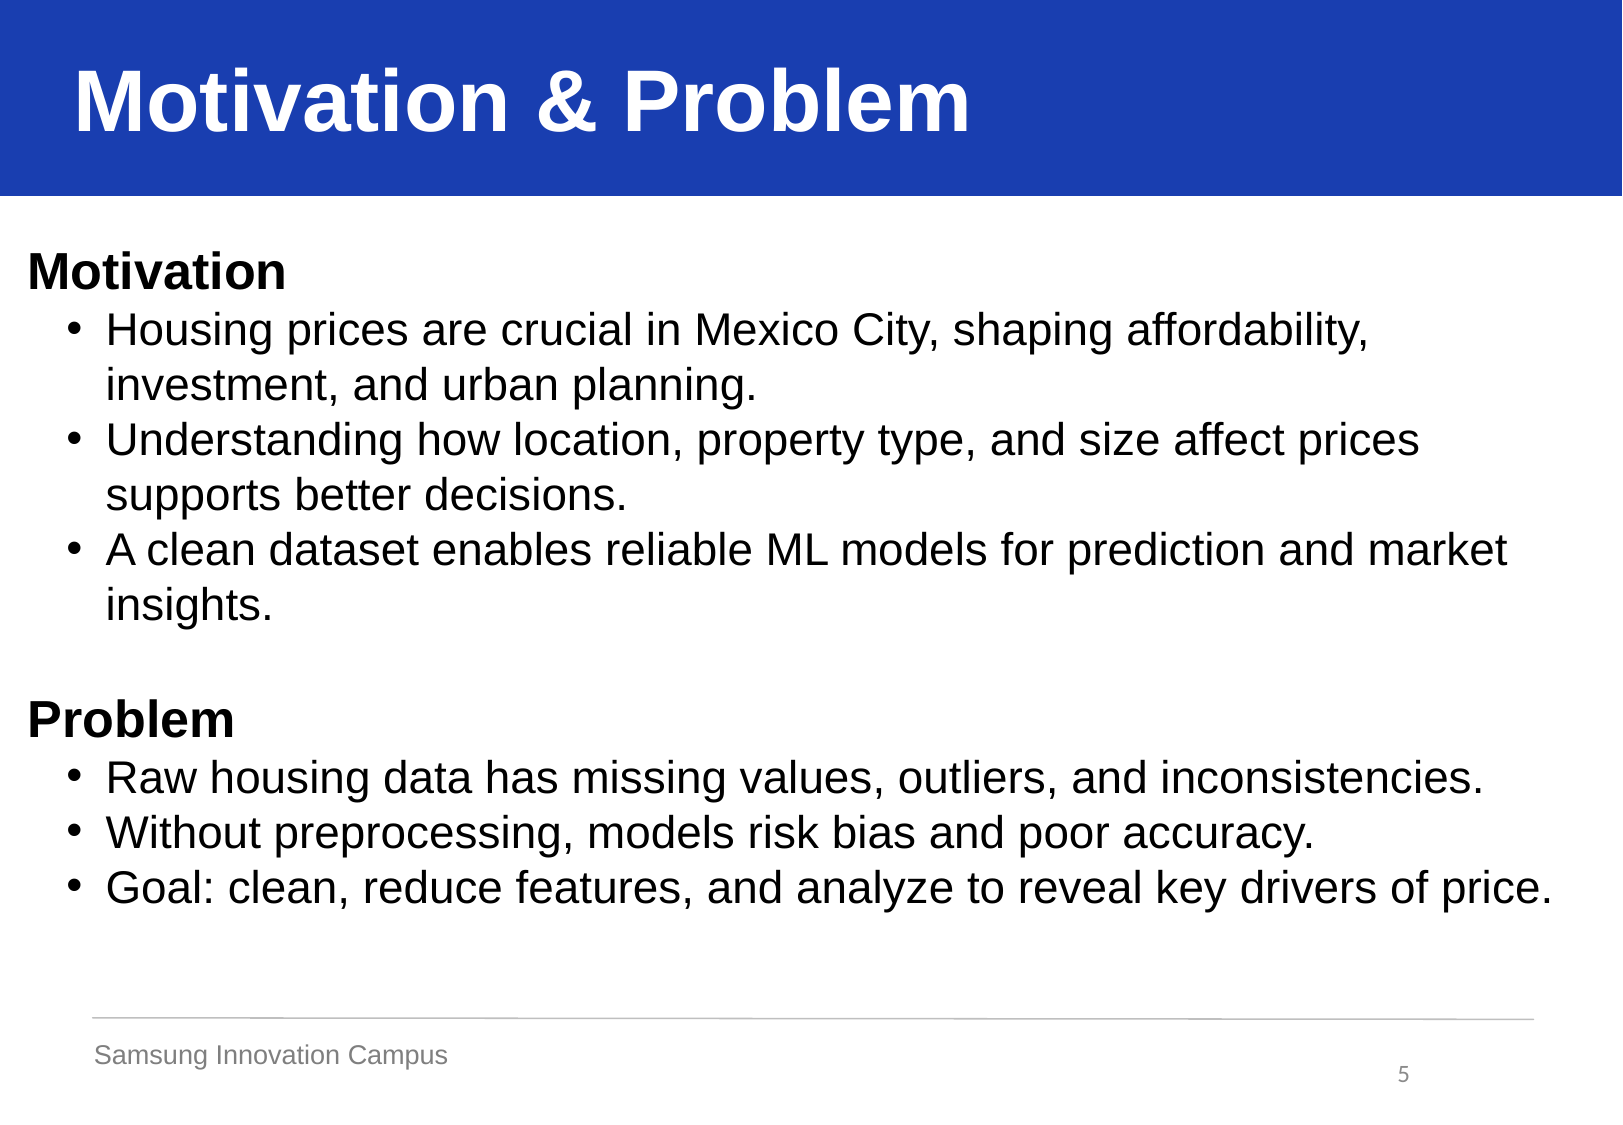

Motivation & Problem
Motivation
Housing prices are crucial in Mexico City, shaping affordability, investment, and urban planning.
Understanding how location, property type, and size affect prices supports better decisions.
A clean dataset enables reliable ML models for prediction and market insights.

Problem
Raw housing data has missing values, outliers, and inconsistencies.
Without preprocessing, models risk bias and poor accuracy.
Goal: clean, reduce features, and analyze to reveal key drivers of price.

Samsung Innovation Campus
5